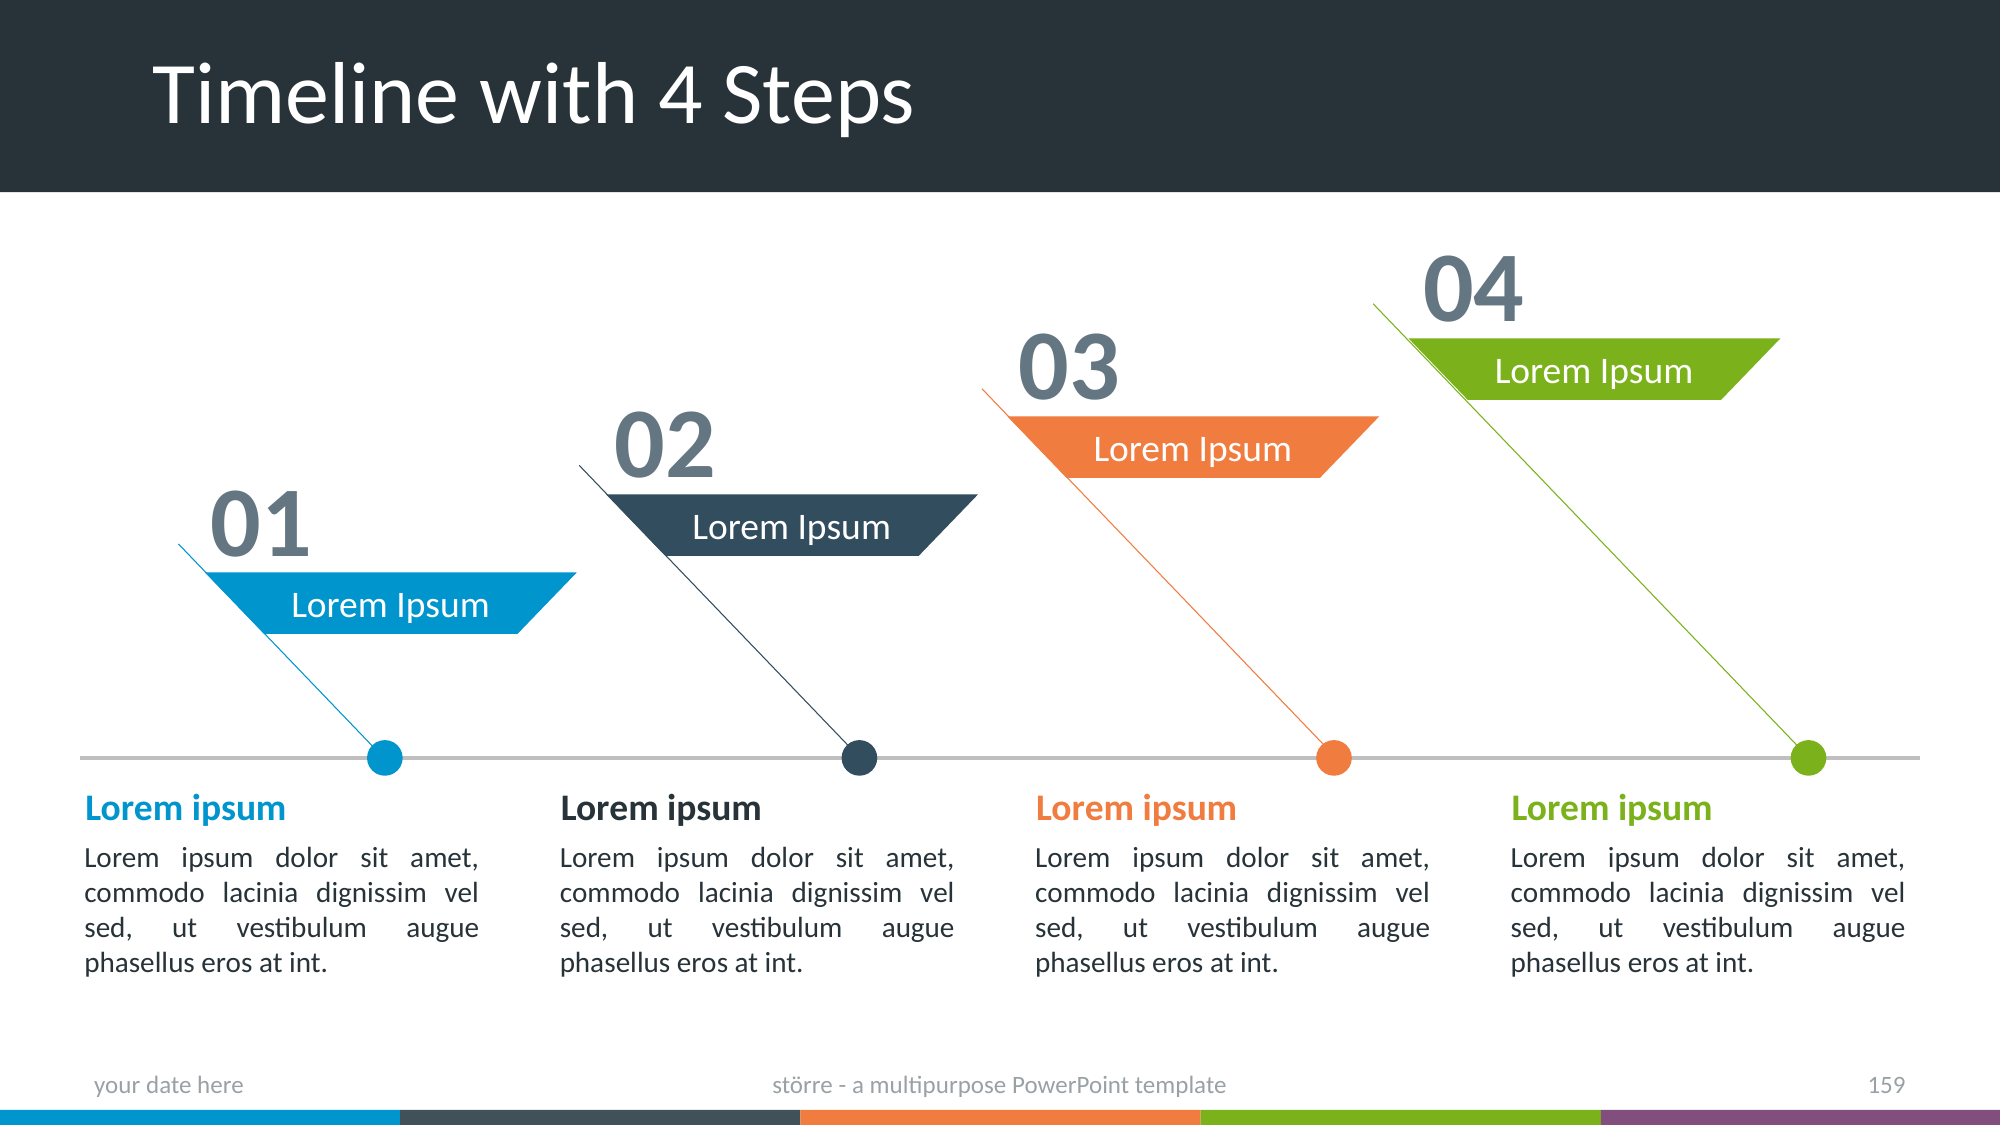

# Timeline with 4 Steps
04
03

Lorem Ipsum
02

Lorem Ipsum
01

Lorem Ipsum

Lorem Ipsum

Lorem ipsum
Lorem ipsum dolor sit amet, commodo lacinia dignissim vel sed, ut vestibulum augue phasellus eros at int.
Lorem ipsum
Lorem ipsum dolor sit amet, commodo lacinia dignissim vel sed, ut vestibulum augue phasellus eros at int.
Lorem ipsum
Lorem ipsum dolor sit amet, commodo lacinia dignissim vel sed, ut vestibulum augue phasellus eros at int.
Lorem ipsum
Lorem ipsum dolor sit amet, commodo lacinia dignissim vel sed, ut vestibulum augue phasellus eros at int.
your date here
större - a multipurpose PowerPoint template
159